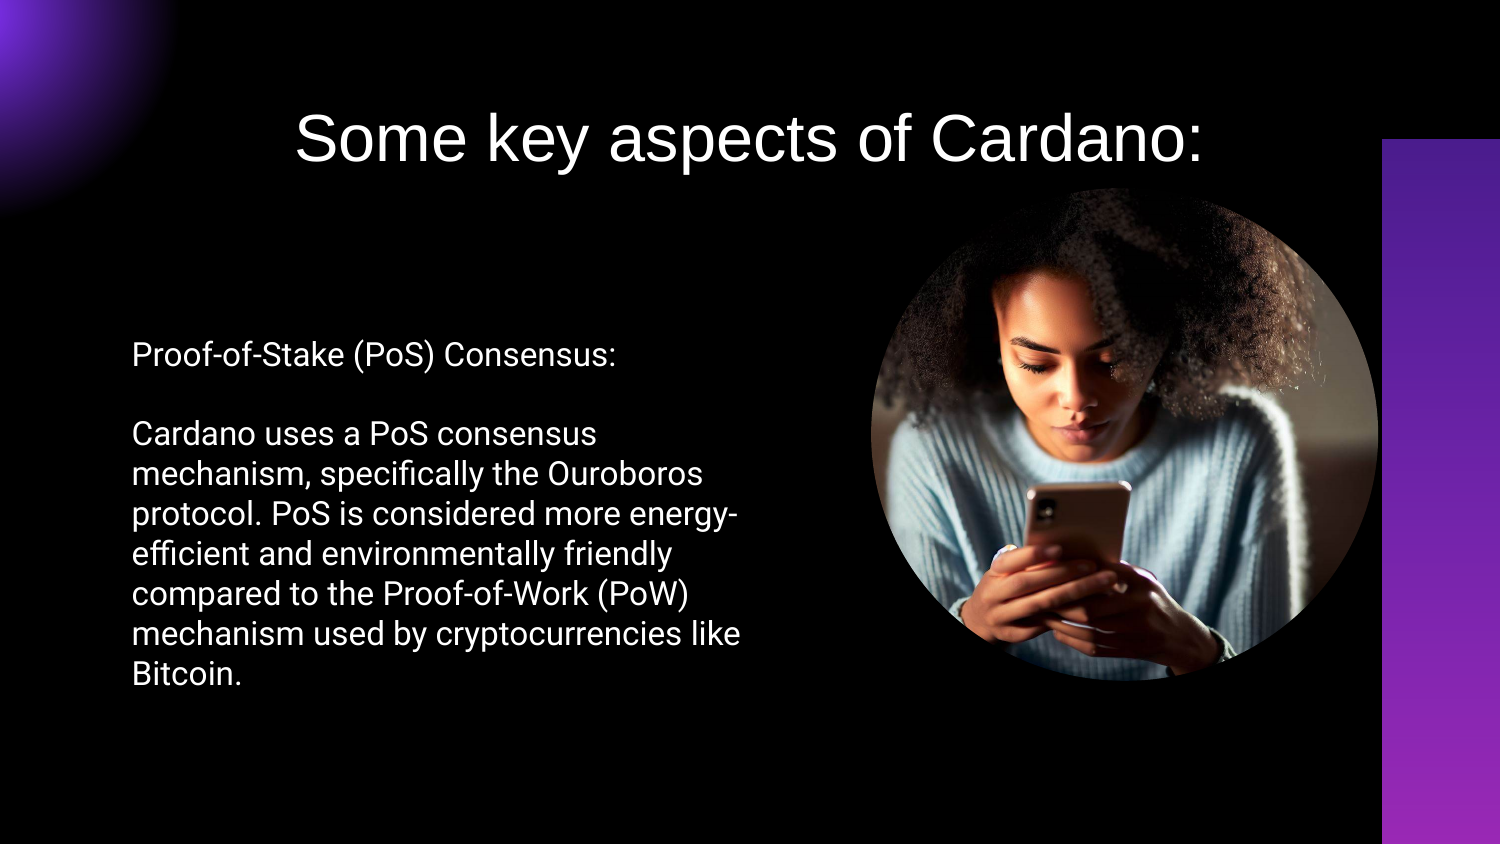

Some key aspects of Cardano:

Proof-of-Stake (PoS) Consensus:

Cardano uses a PoS consensus mechanism, specifically the Ouroboros protocol. PoS is considered more energy-efficient and environmentally friendly compared to the Proof-of-Work (PoW) mechanism used by cryptocurrencies like Bitcoin.